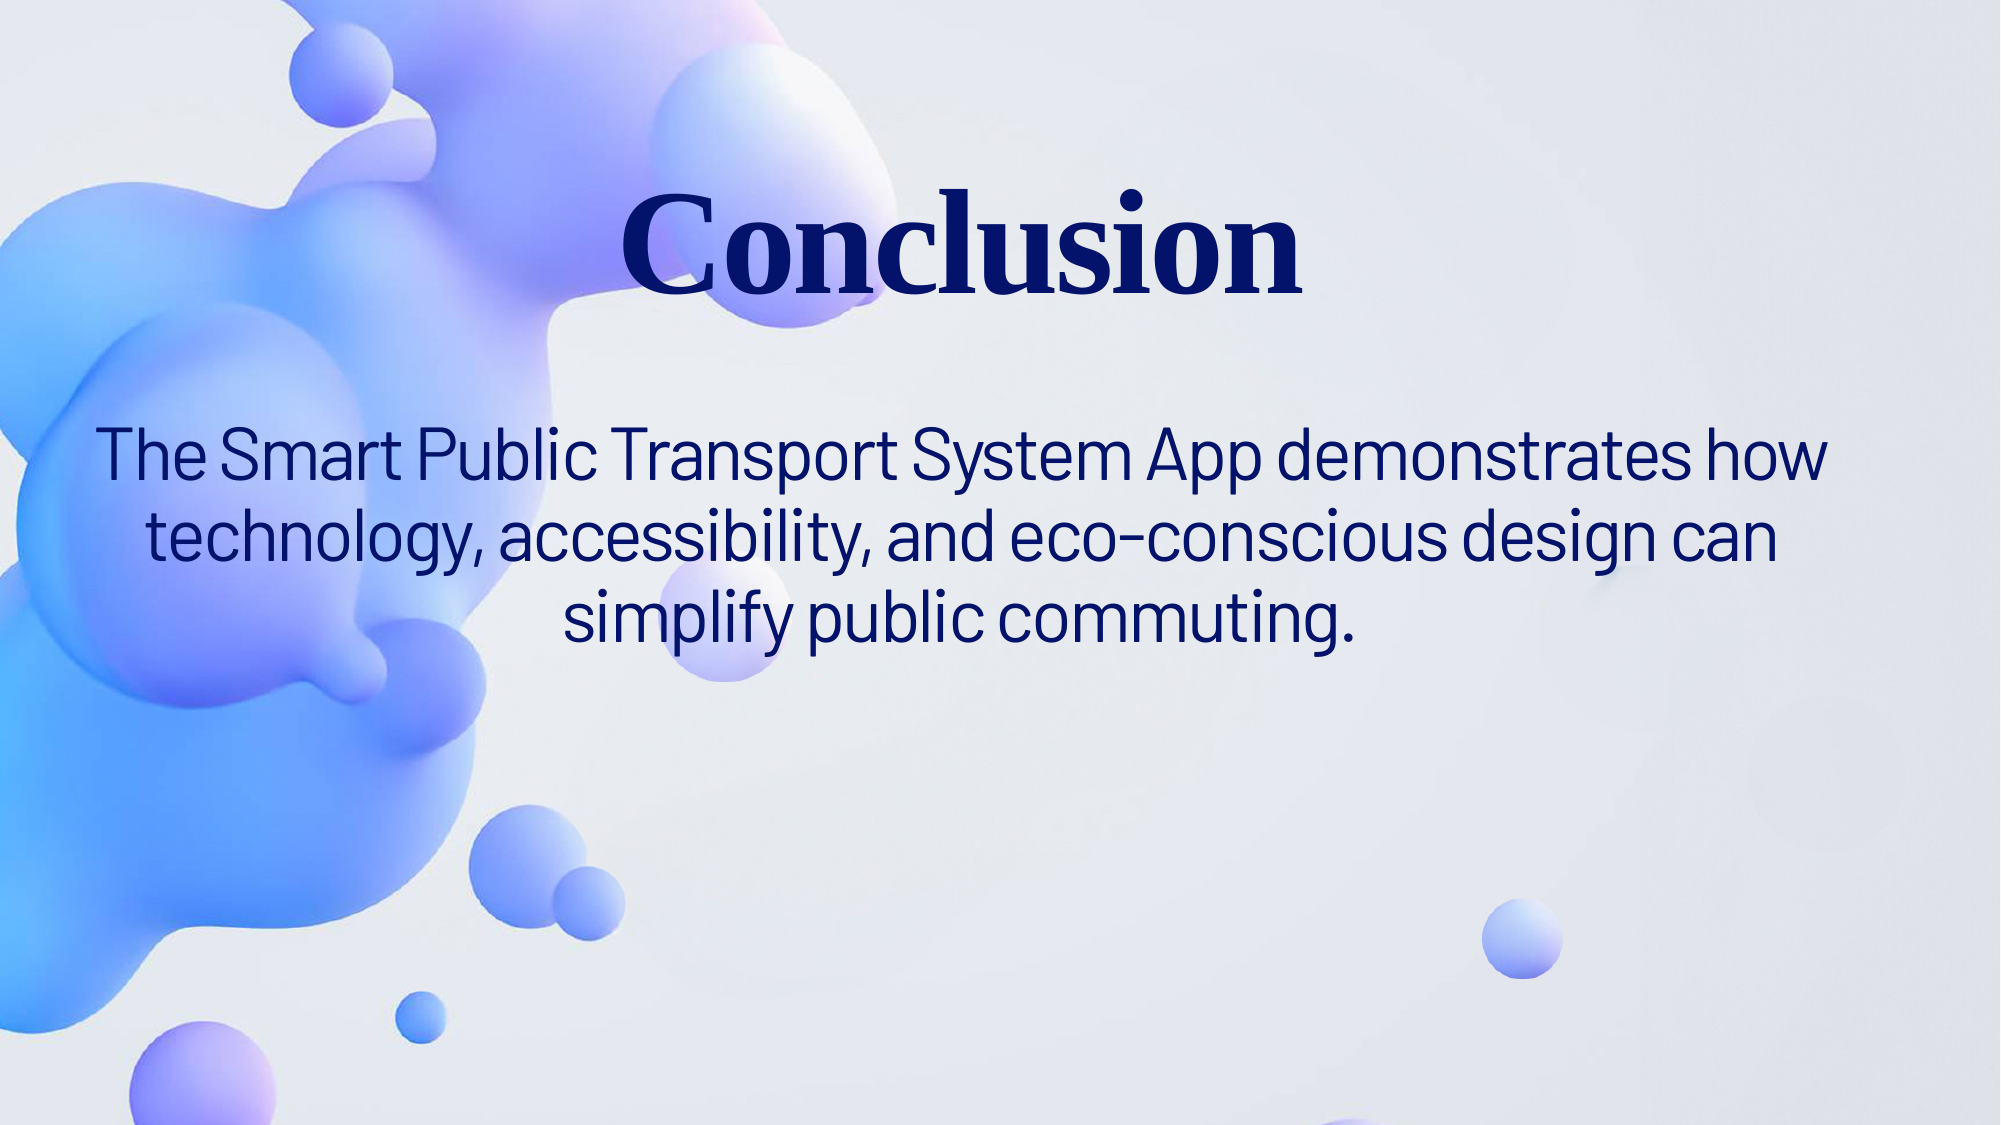

# Conclusion The Smart Public Transport System App demonstrates how technology, accessibility, and eco-conscious design can simplify public commuting.